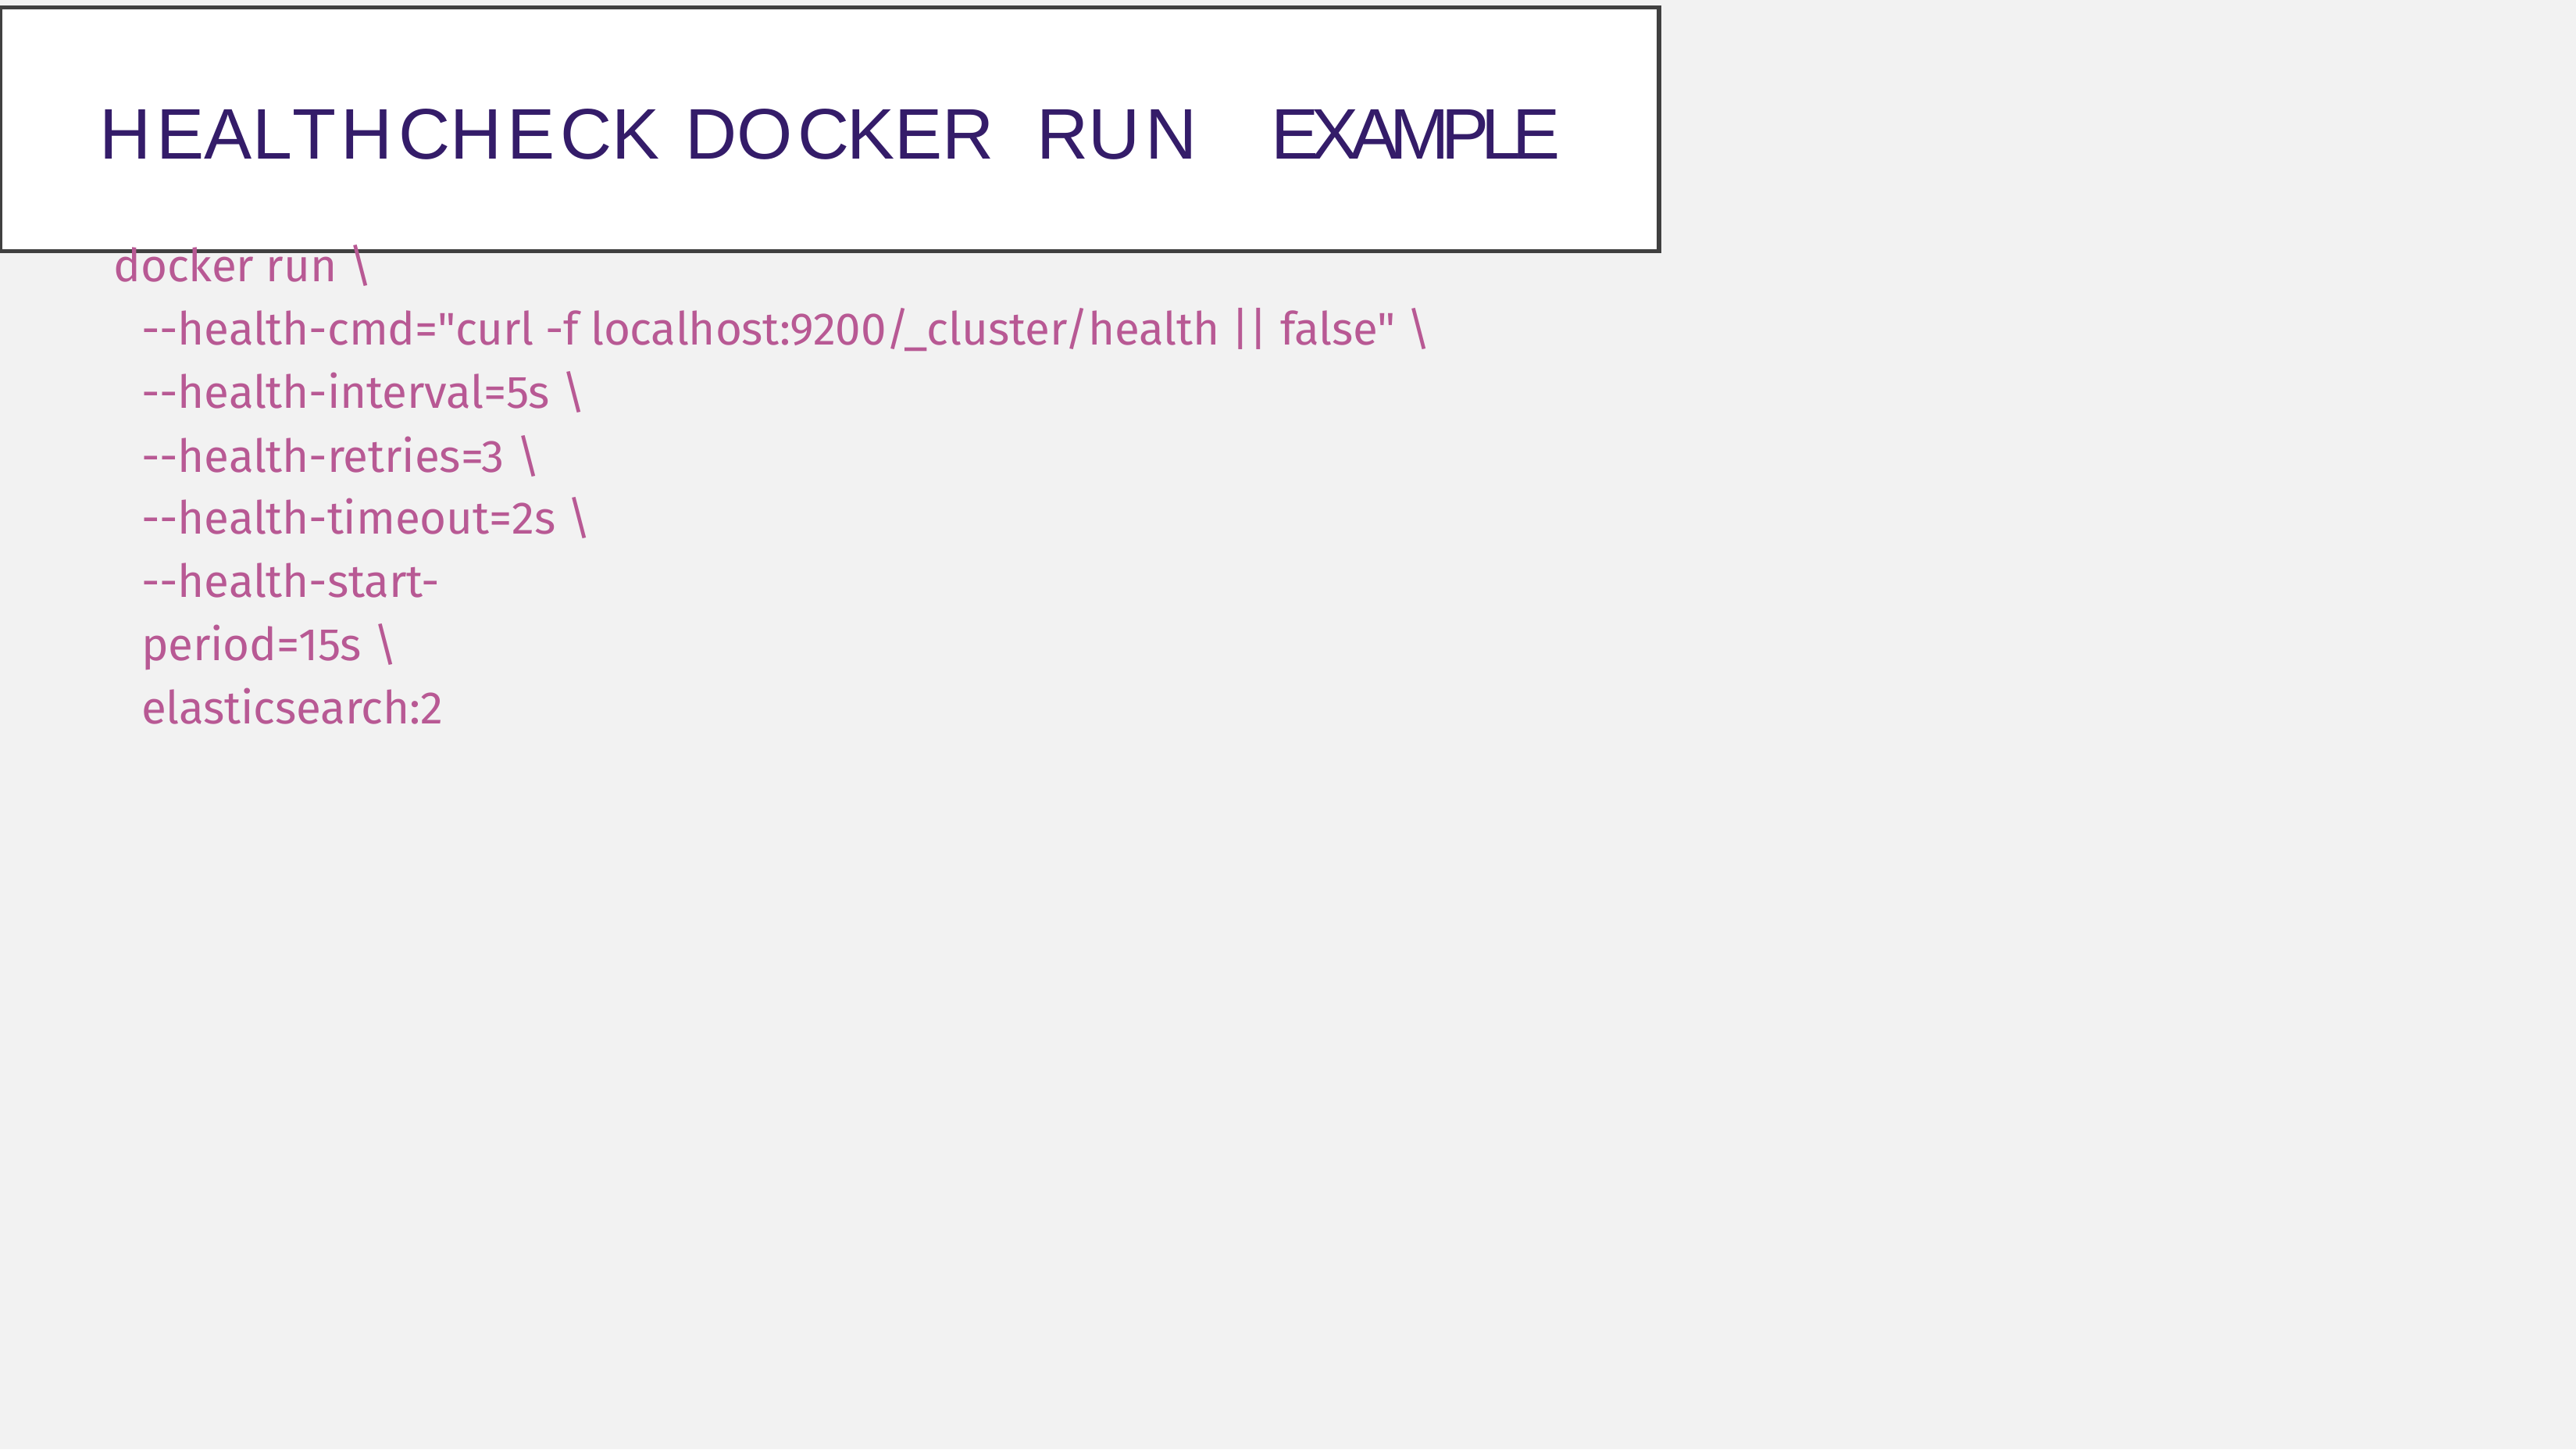

Healthcheck Docker	Run	Example
docker run \
--health-cmd="curl -f localhost:9200/_cluster/health || false" \
--health-interval=5s \
--health-retries=3 \
--health-timeout=2s \
--health-start-period=15s \  elasticsearch:2